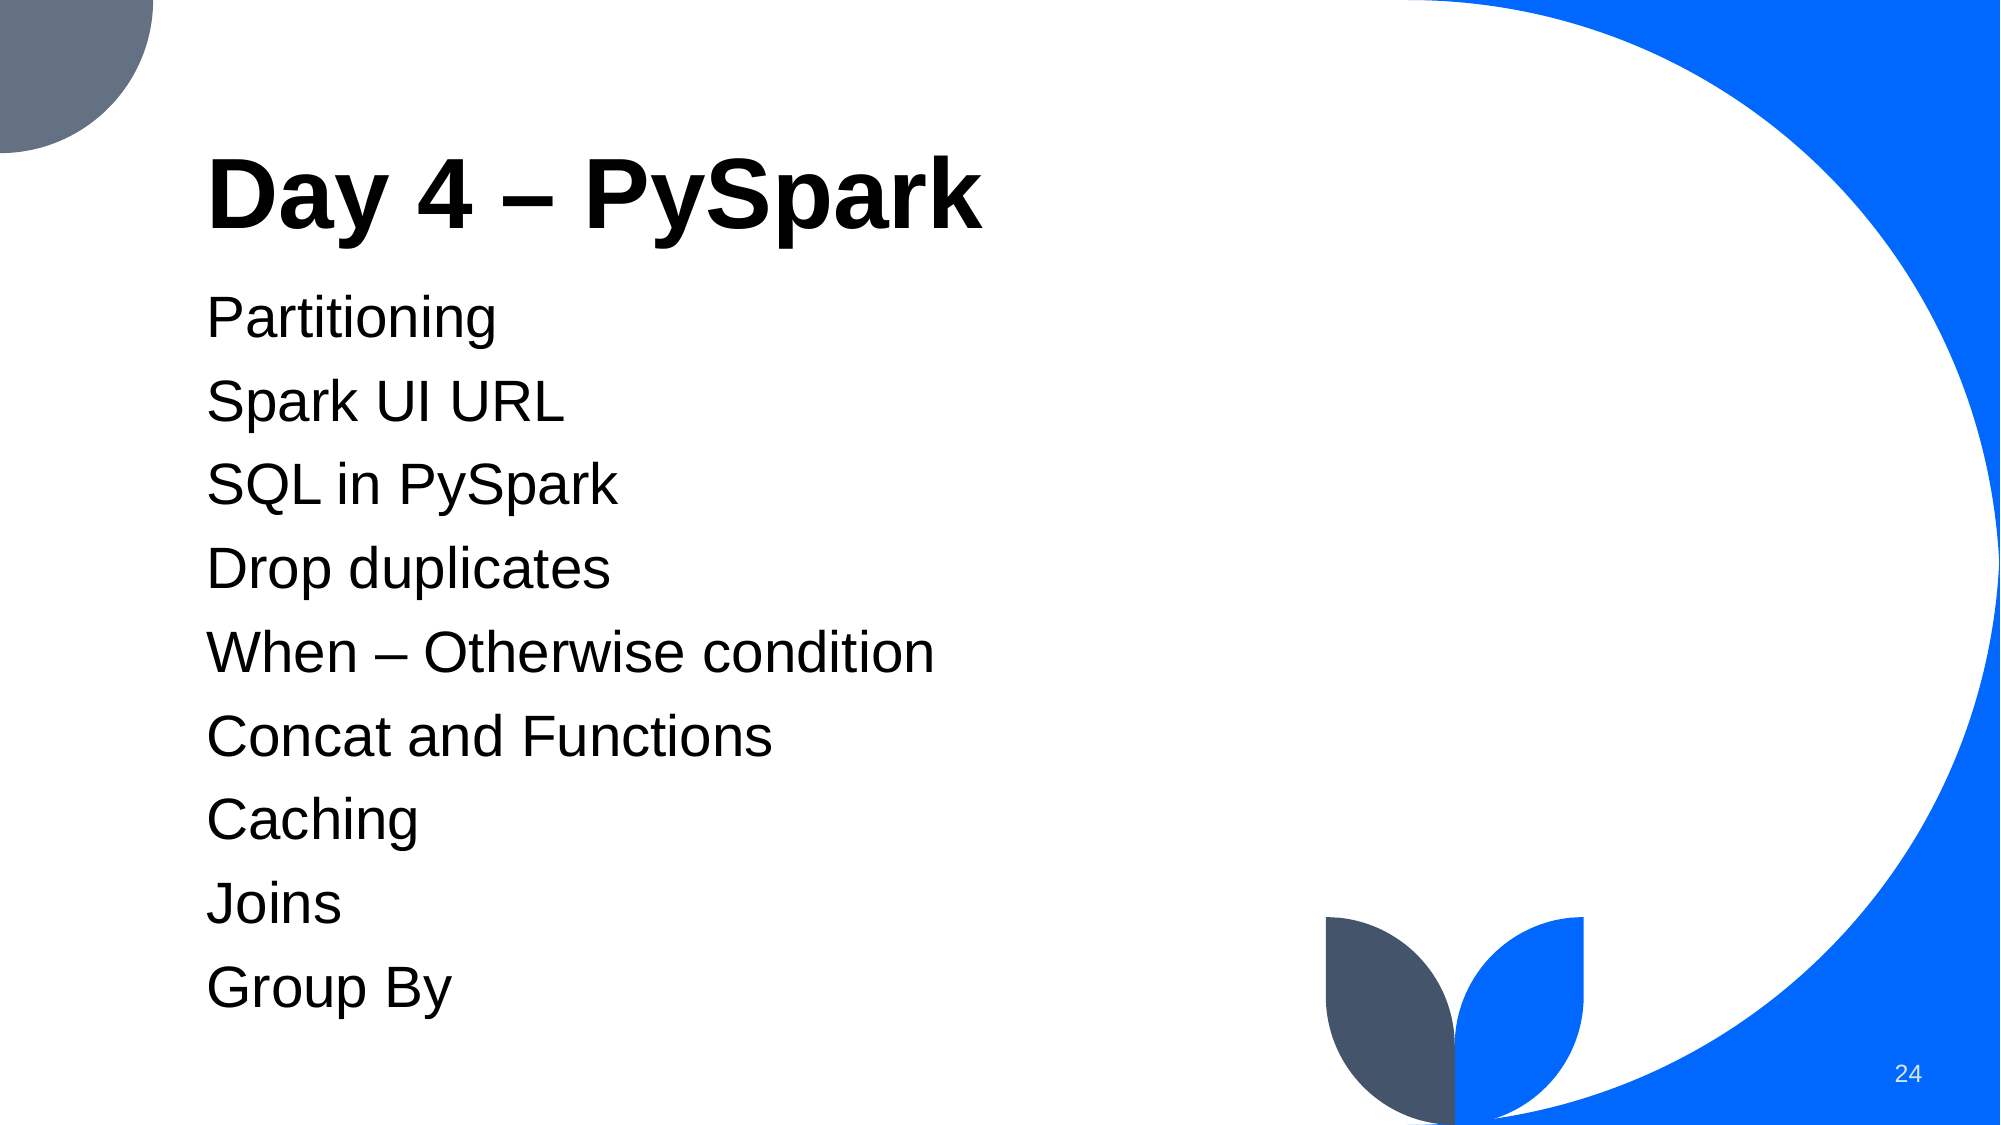

# Day 4 – PySpark
Partitioning
Spark UI URL
SQL in PySpark
Drop duplicates
When – Otherwise condition
Concat and Functions
Caching
Joins
Group By
24